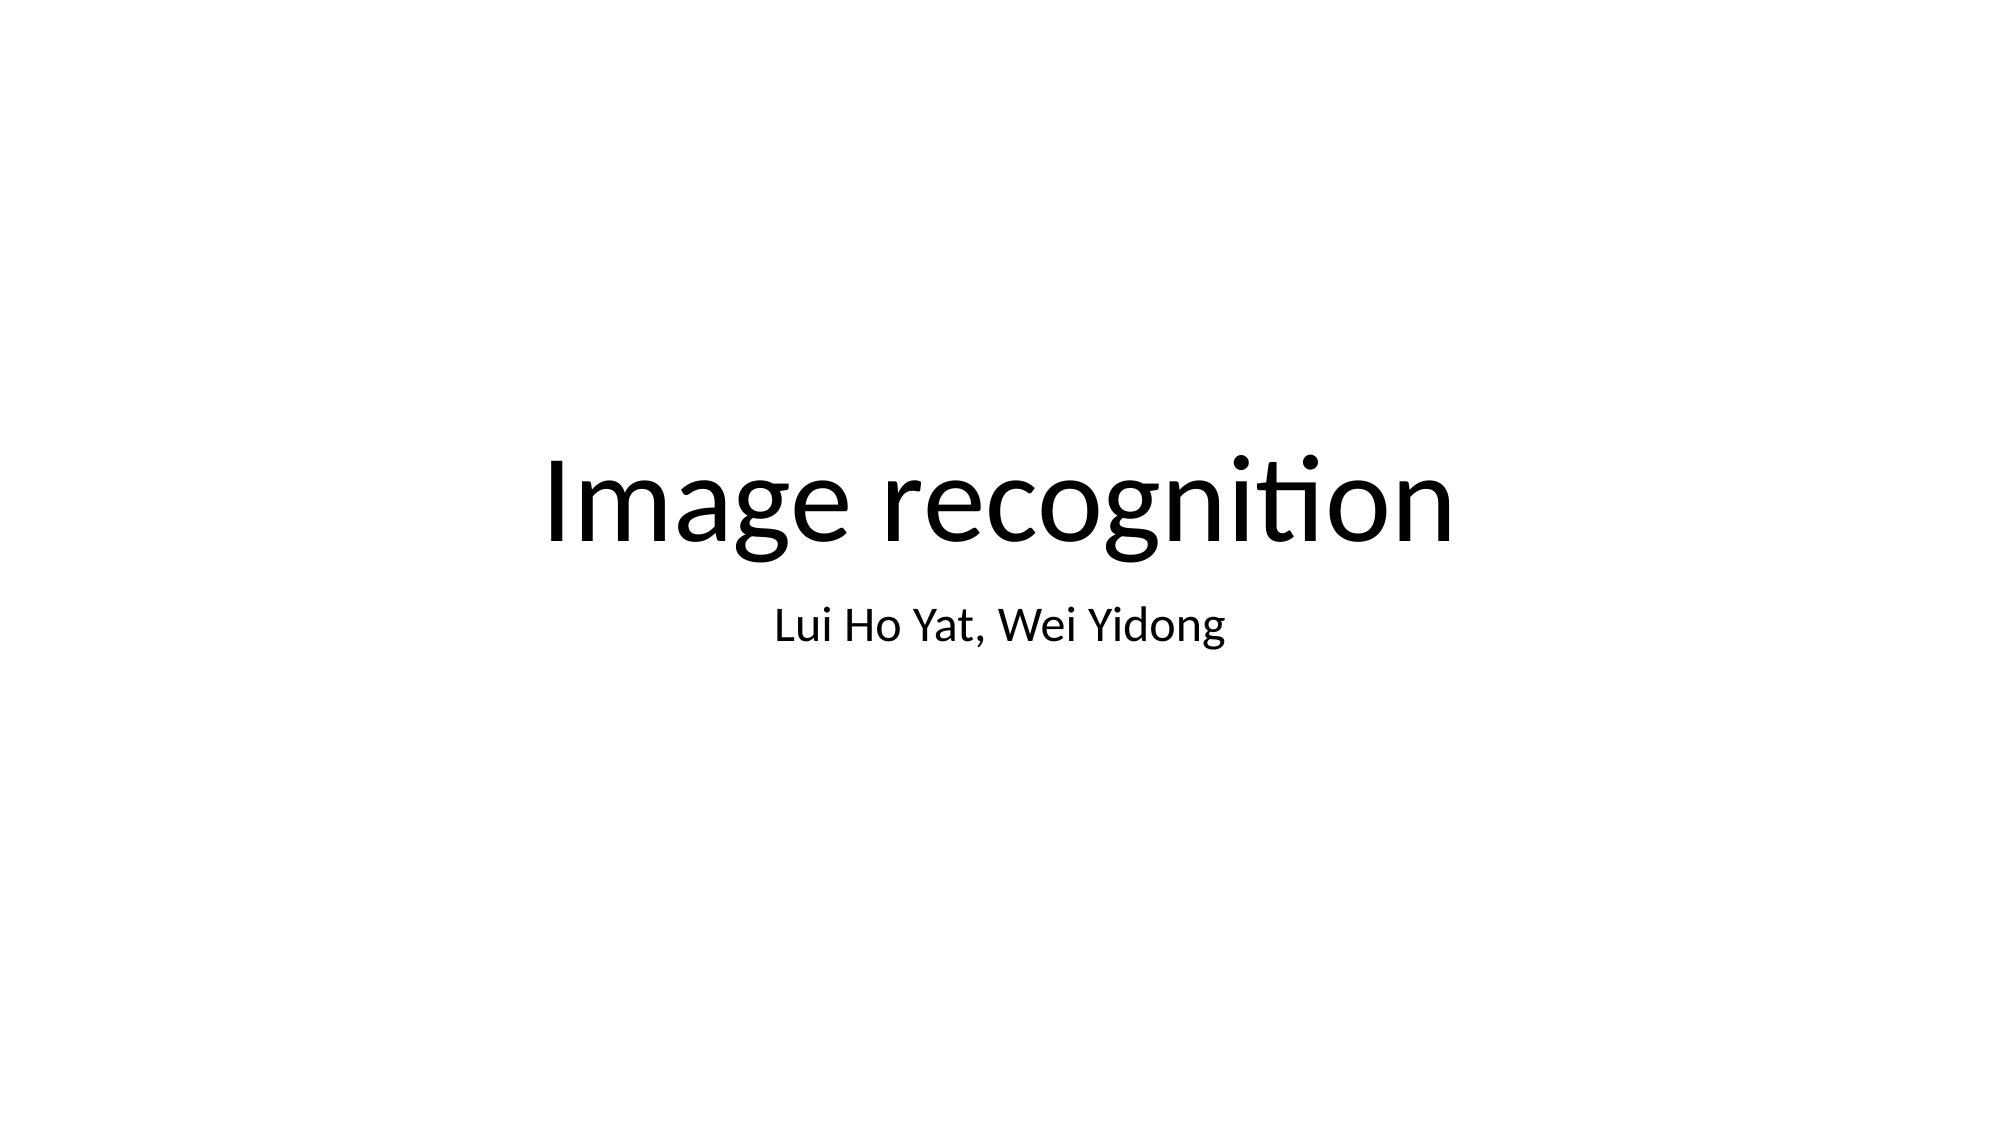

# Image recognition
Lui Ho Yat, Wei Yidong